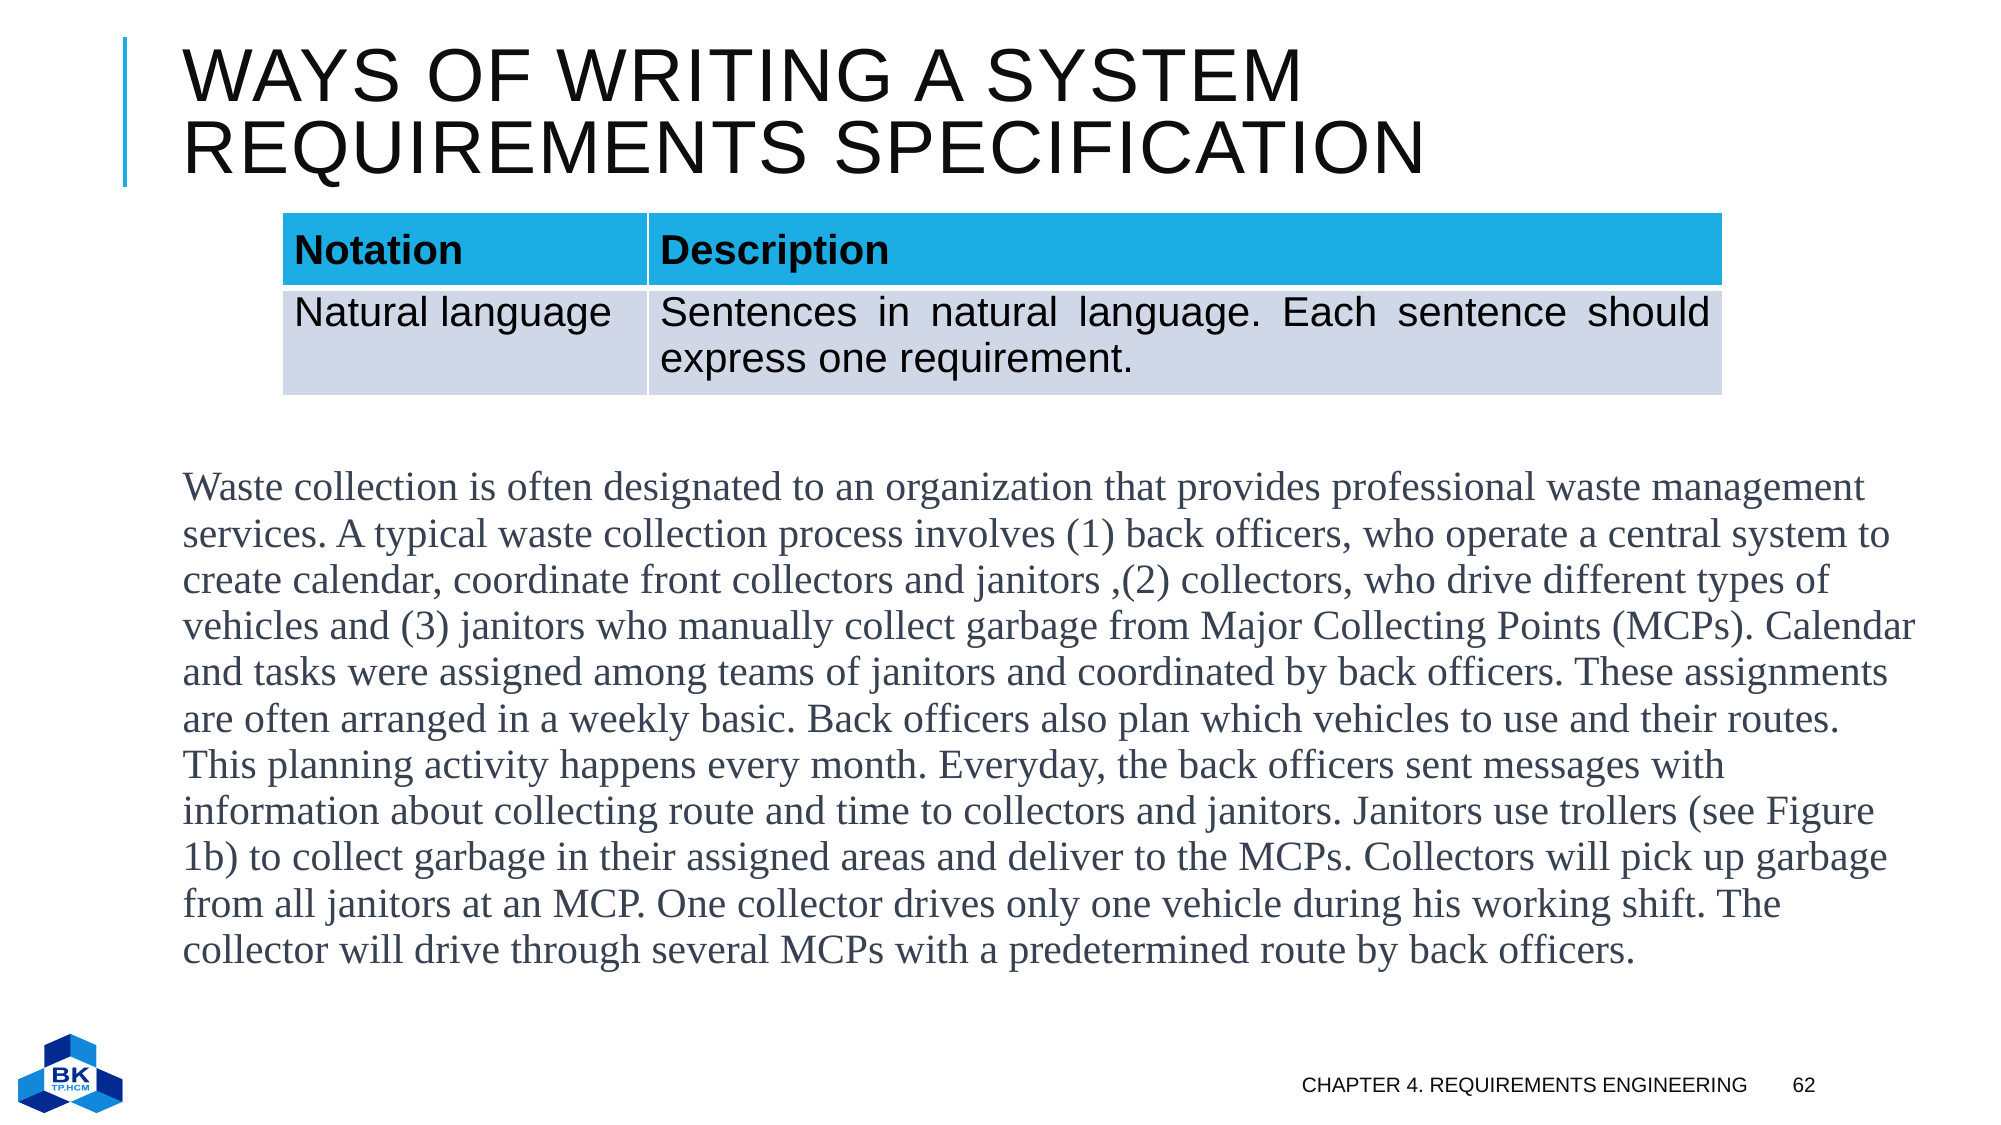

# Ways of writing a system requirements specification
| Notation | Description |
| --- | --- |
| Natural language | Sentences in natural language. Each sentence should express one requirement. |
Waste collection is often designated to an organization that provides professional waste management services. A typical waste collection process involves (1) back officers, who operate a central system to create calendar, coordinate front collectors and janitors ,(2) collectors, who drive different types of vehicles and (3) janitors who manually collect garbage from Major Collecting Points (MCPs). Calendar and tasks were assigned among teams of janitors and coordinated by back officers. These assignments are often arranged in a weekly basic. Back officers also plan which vehicles to use and their routes. This planning activity happens every month. Everyday, the back officers sent messages with information about collecting route and time to collectors and janitors. Janitors use trollers (see Figure 1b) to collect garbage in their assigned areas and deliver to the MCPs. Collectors will pick up garbage from all janitors at an MCP. One collector drives only one vehicle during his working shift. The collector will drive through several MCPs with a predetermined route by back officers.
Chapter 4. Requirements engineering
62